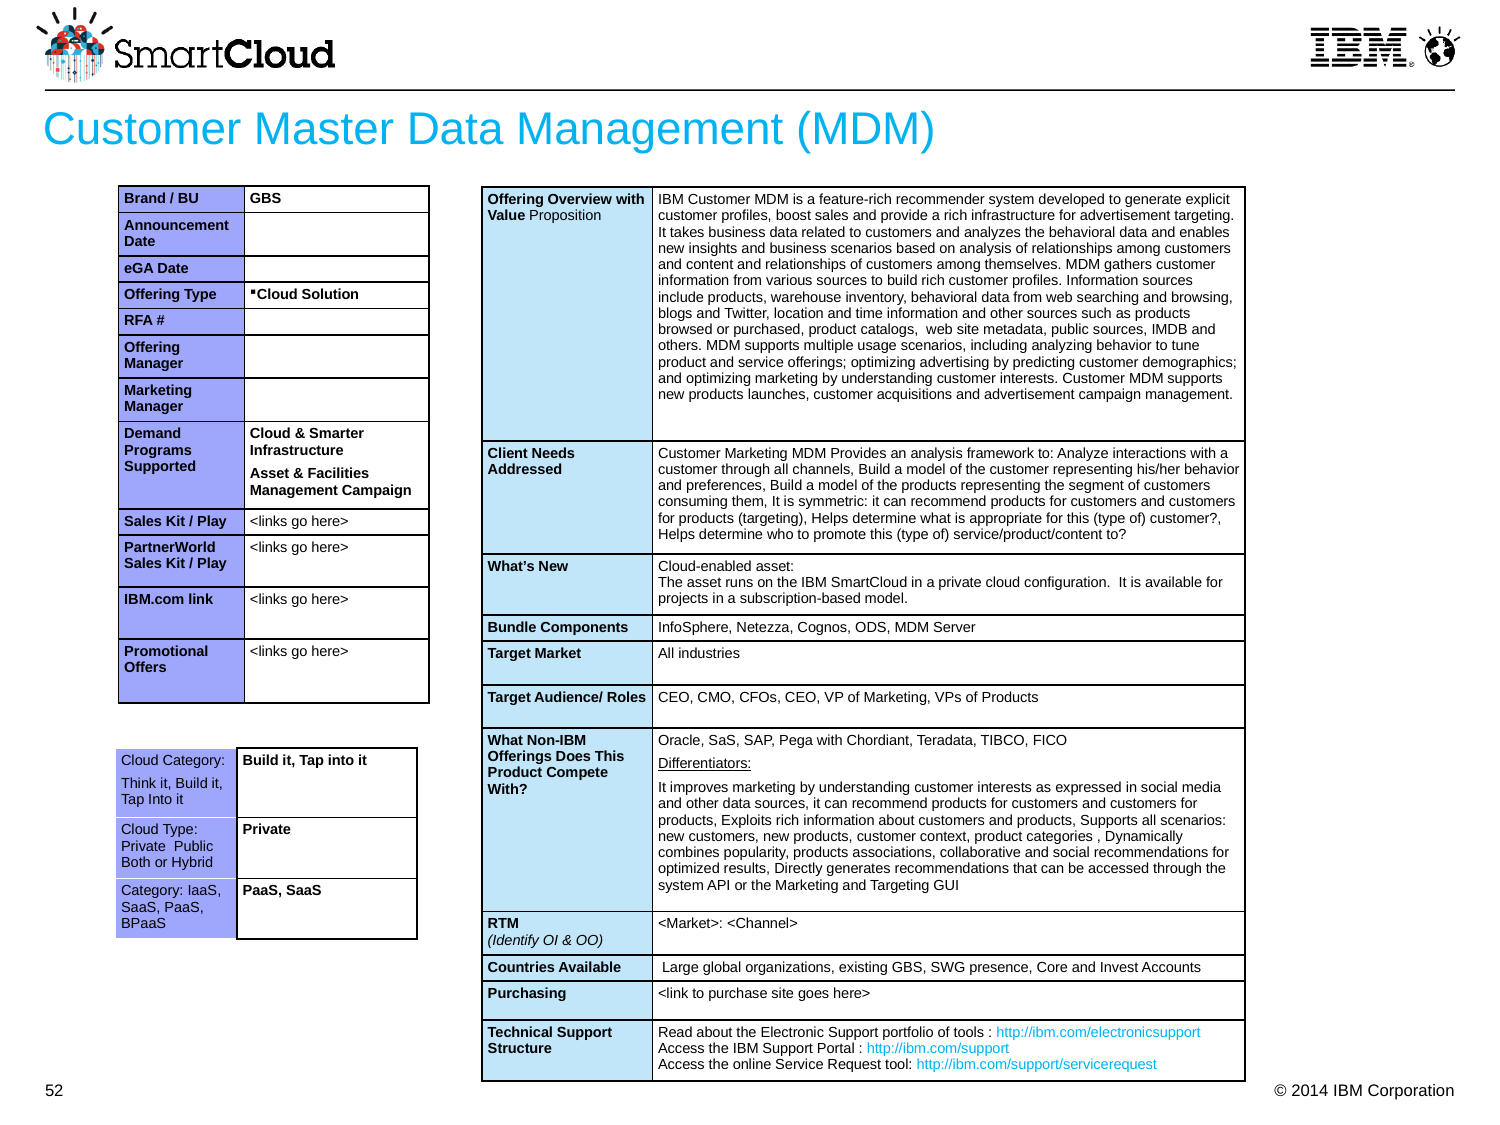

Customer Master Data Management (MDM)
Updated xx-xx-12
| Brand / BU | GBS |
| --- | --- |
| Announcement Date |  |
| eGA Date |  |
| Offering Type | Cloud Solution |
| RFA # |  |
| Offering Manager |  |
| Marketing Manager |  |
| Demand Programs Supported | Cloud & Smarter Infrastructure Asset & Facilities Management Campaign |
| Sales Kit / Play | <links go here> |
| PartnerWorld Sales Kit / Play | <links go here> |
| IBM.com link | <links go here> |
| Promotional Offers | <links go here> |
| Offering Overview with Value Proposition | IBM Customer MDM is a feature-rich recommender system developed to generate explicit customer profiles, boost sales and provide a rich infrastructure for advertisement targeting. It takes business data related to customers and analyzes the behavioral data and enables new insights and business scenarios based on analysis of relationships among customers and content and relationships of customers among themselves. MDM gathers customer information from various sources to build rich customer profiles. Information sources include products, warehouse inventory, behavioral data from web searching and browsing, blogs and Twitter, location and time information and other sources such as products browsed or purchased, product catalogs, web site metadata, public sources, IMDB and others. MDM supports multiple usage scenarios, including analyzing behavior to tune product and service offerings; optimizing advertising by predicting customer demographics; and optimizing marketing by understanding customer interests. Customer MDM supports new products launches, customer acquisitions and advertisement campaign management. |
| --- | --- |
| Client Needs Addressed | Customer Marketing MDM Provides an analysis framework to: Analyze interactions with a customer through all channels, Build a model of the customer representing his/her behavior and preferences, Build a model of the products representing the segment of customers consuming them, It is symmetric: it can recommend products for customers and customers for products (targeting), Helps determine what is appropriate for this (type of) customer?, Helps determine who to promote this (type of) service/product/content to? |
| What’s New | Cloud-enabled asset: The asset runs on the IBM SmartCloud in a private cloud configuration. It is available for projects in a subscription-based model. |
| Bundle Components | InfoSphere, Netezza, Cognos, ODS, MDM Server |
| Target Market | All industries |
| Target Audience/ Roles | CEO, CMO, CFOs, CEO, VP of Marketing, VPs of Products |
| What Non-IBM Offerings Does This Product Compete With? | Oracle, SaS, SAP, Pega with Chordiant, Teradata, TIBCO, FICO Differentiators: It improves marketing by understanding customer interests as expressed in social media and other data sources, it can recommend products for customers and customers for products, Exploits rich information about customers and products, Supports all scenarios: new customers, new products, customer context, product categories , Dynamically combines popularity, products associations, collaborative and social recommendations for optimized results, Directly generates recommendations that can be accessed through the system API or the Marketing and Targeting GUI |
| RTM (Identify OI & OO) | <Market>: <Channel> |
| Countries Available | Large global organizations, existing GBS, SWG presence, Core and Invest Accounts |
| Purchasing | <link to purchase site goes here> |
| Technical Support Structure | Read about the Electronic Support portfolio of tools : http://ibm.com/electronicsupport Access the IBM Support Portal : http://ibm.com/support Access the online Service Request tool: http://ibm.com/support/servicerequest |
| Cloud Category: Think it, Build it, Tap Into it | Build it, Tap into it |
| --- | --- |
| Cloud Type: Private Public Both or Hybrid | Private |
| Category: IaaS, SaaS, PaaS, BPaaS | PaaS, SaaS |
52